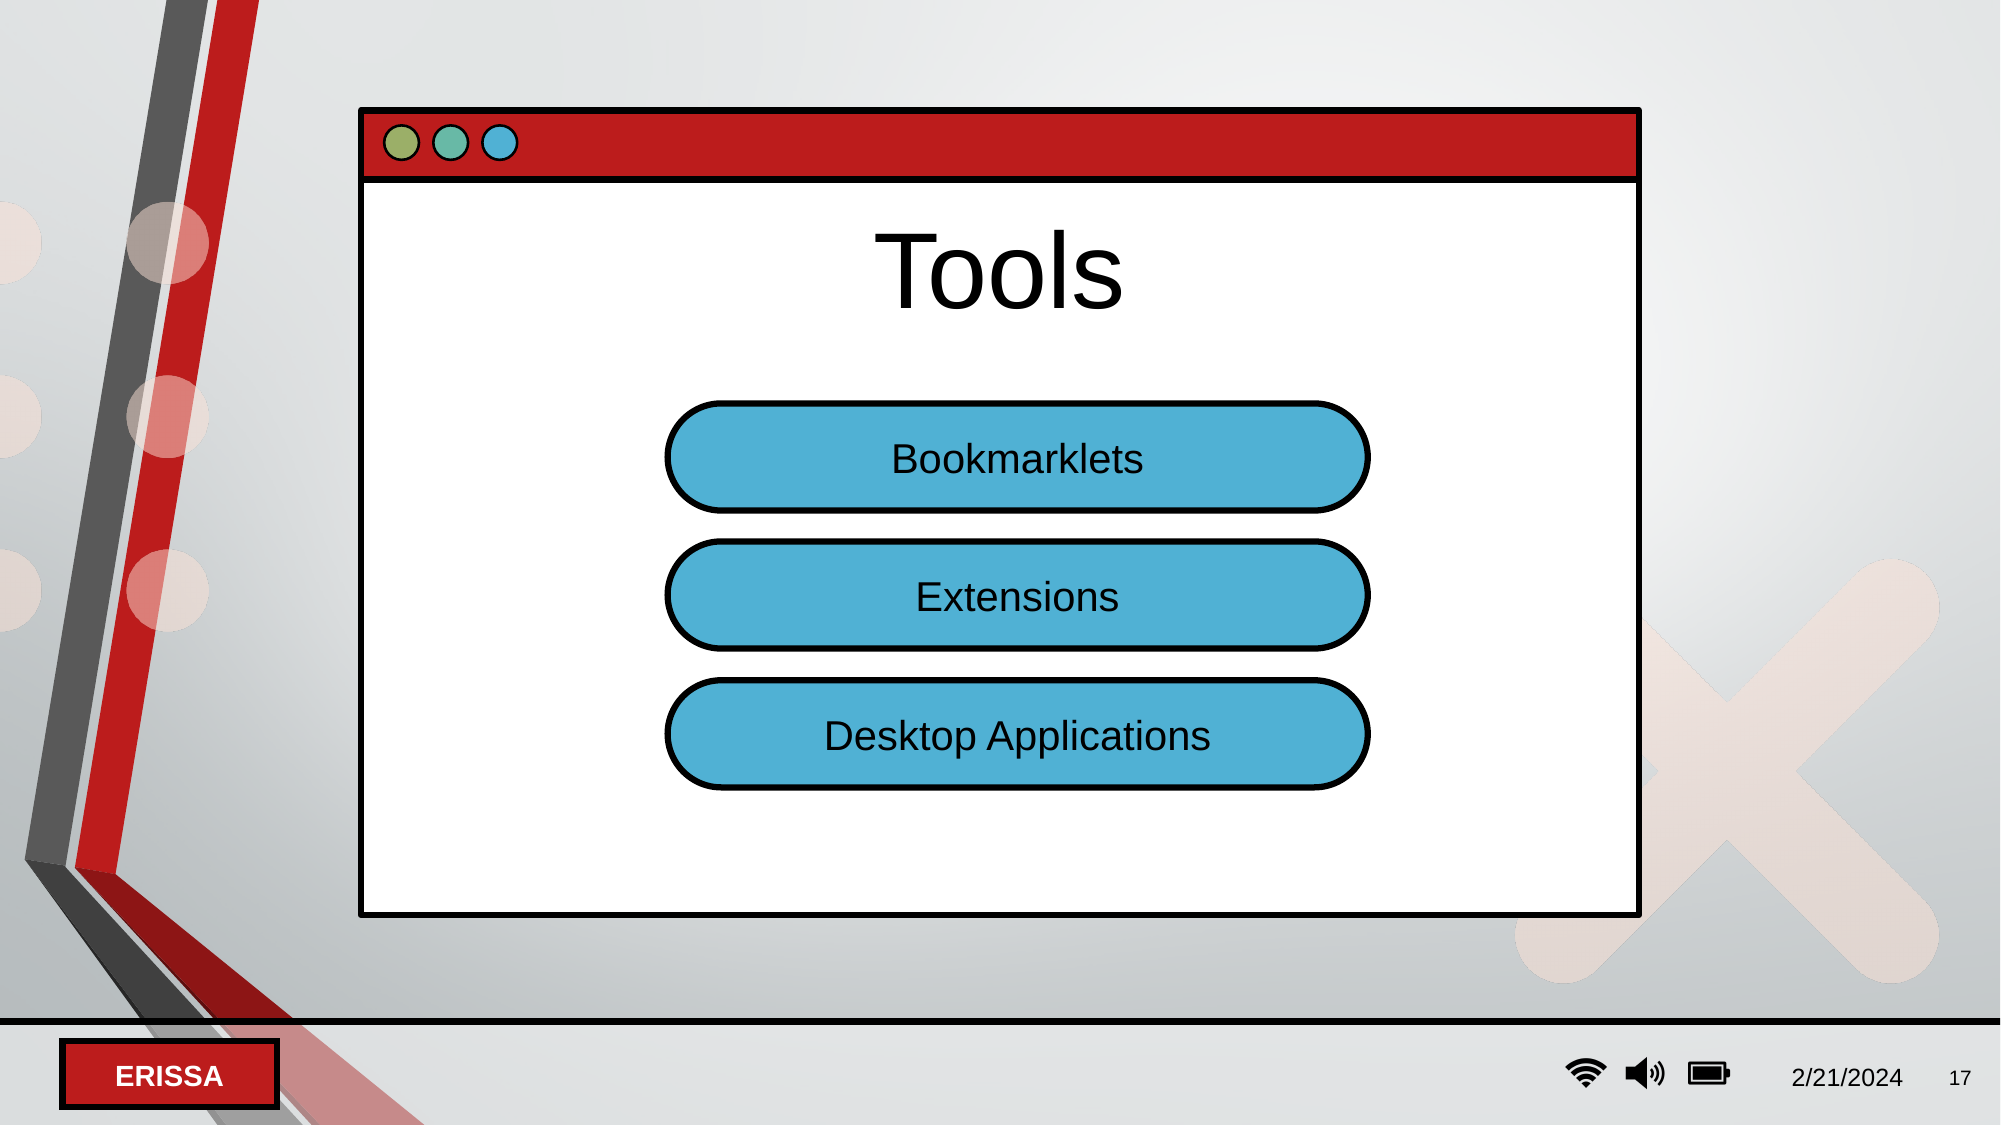

# Tools
Bookmarklets
Extensions
Desktop Applications
2/21/2024
17
Erissa